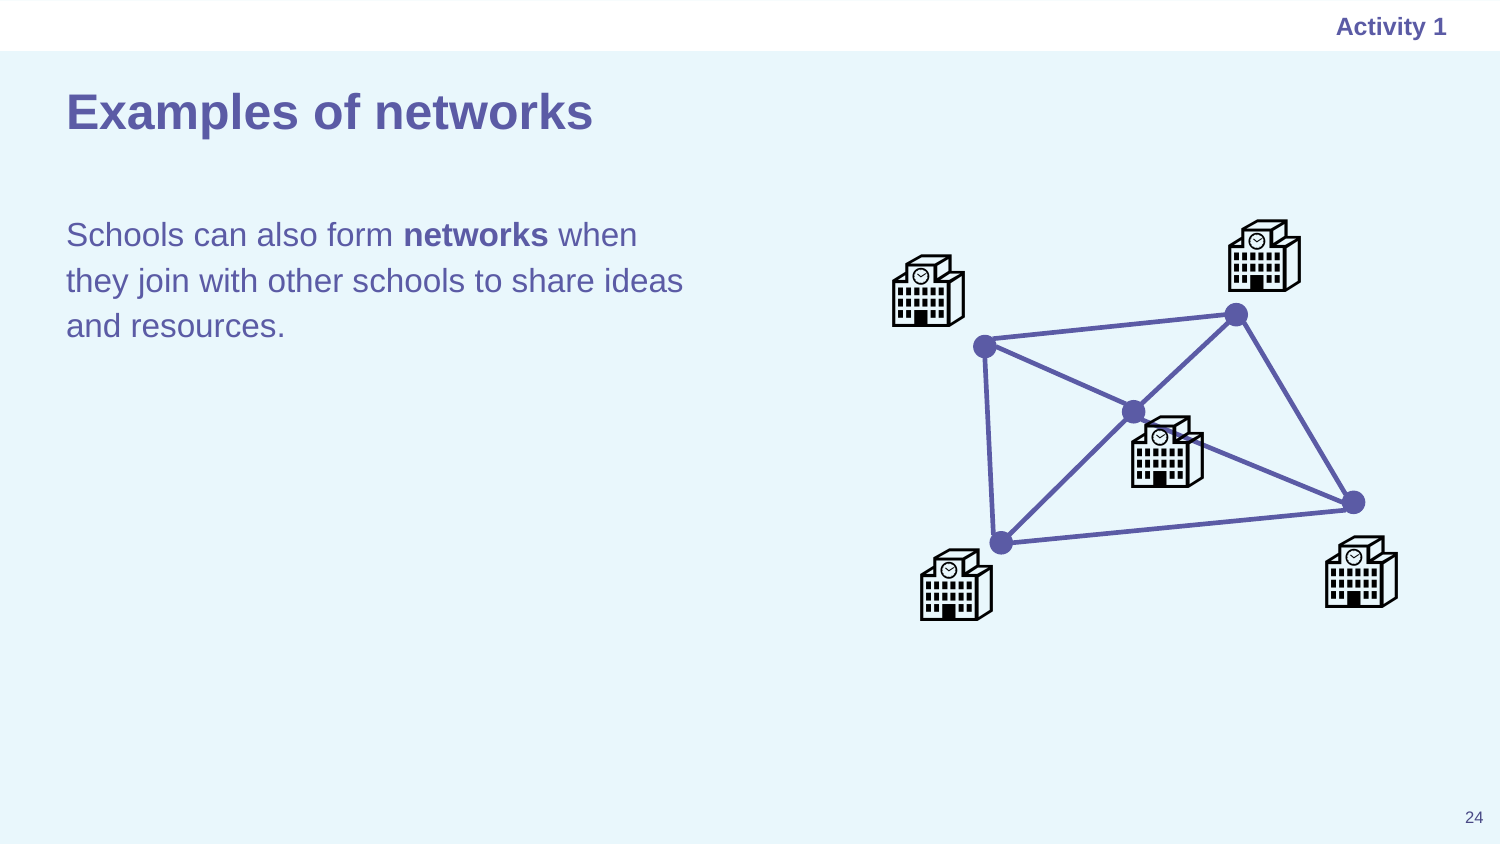

Activity 1
# Examples of networks
🏫
Schools can also form networks when they join with other schools to share ideas and resources.
🏫

🏫

🏫
🏫

24